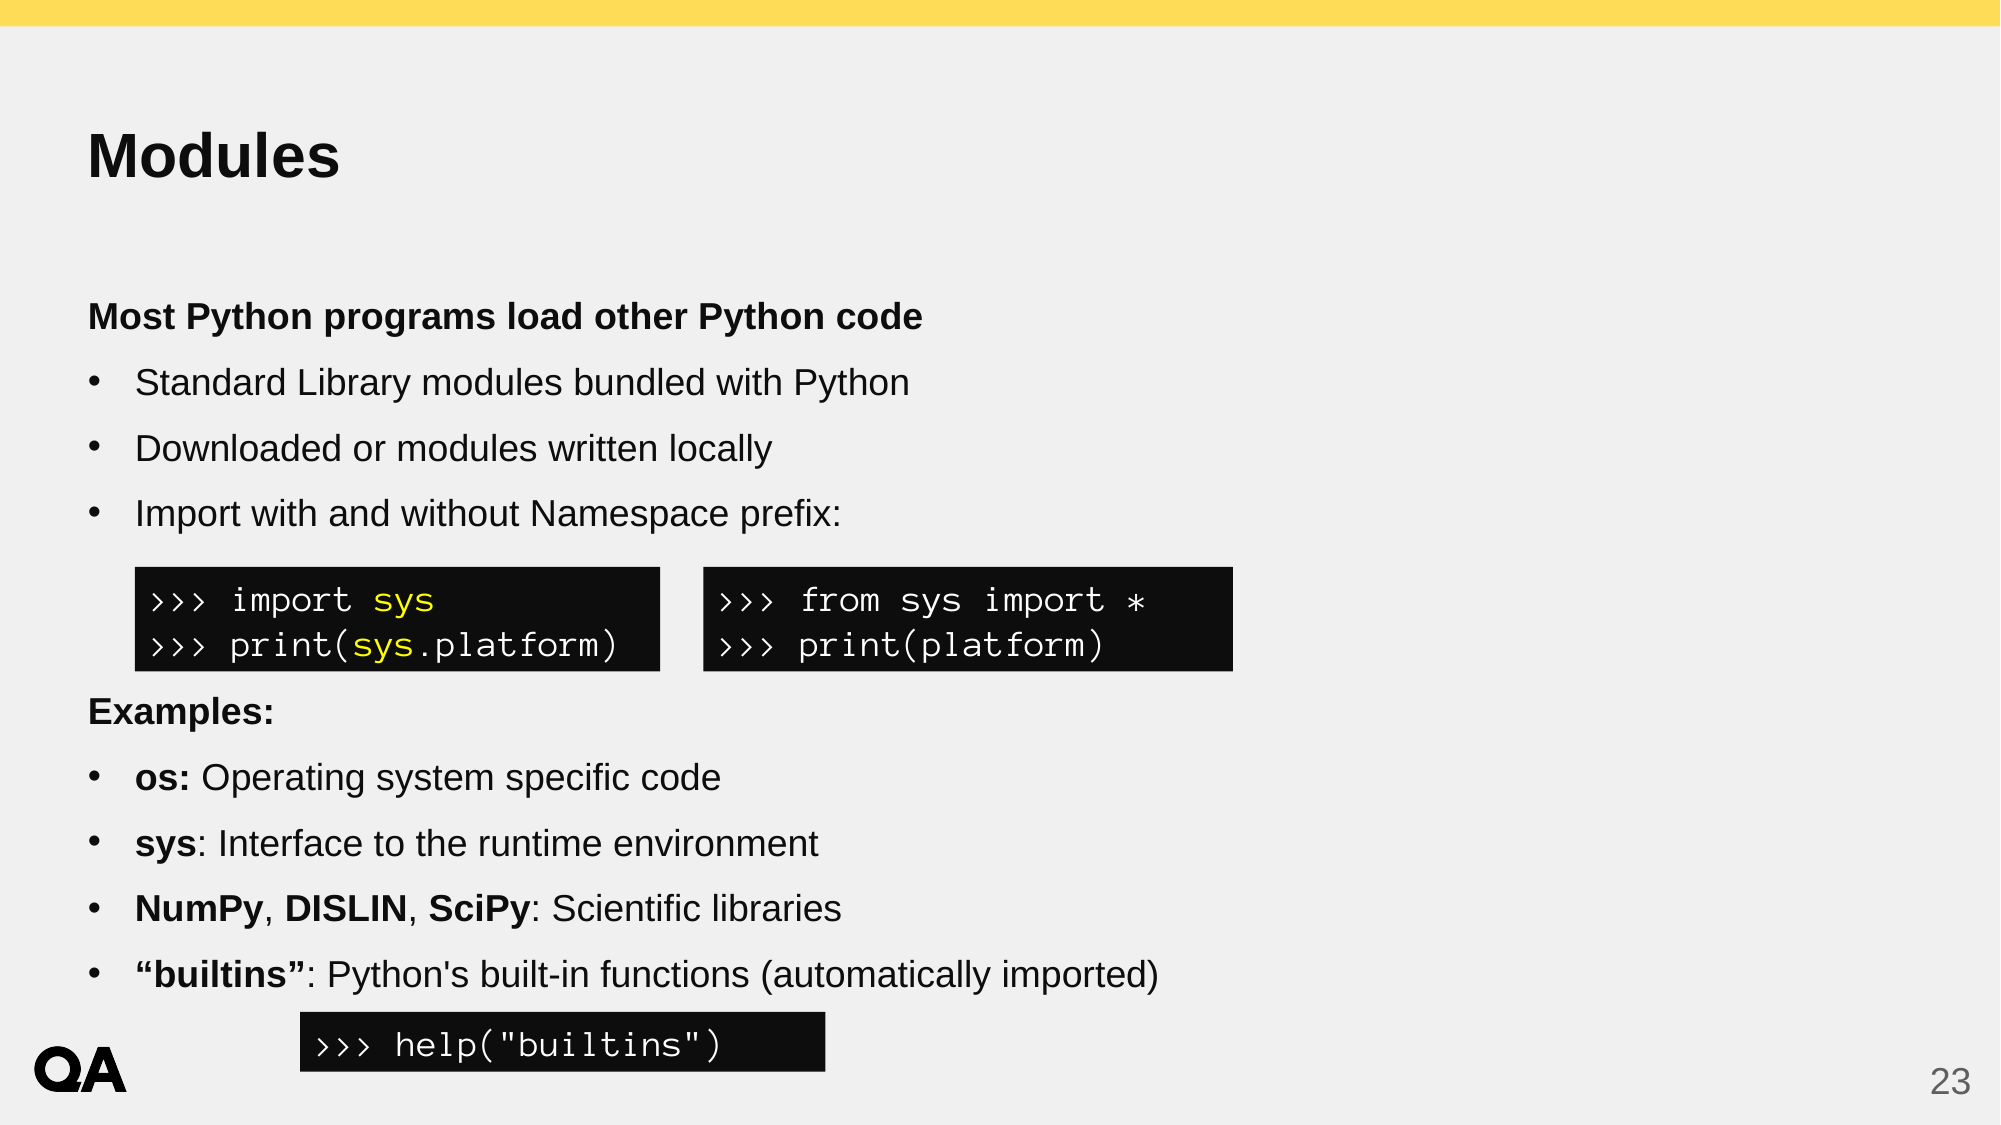

# Modules
Most Python programs load other Python code
Standard Library modules bundled with Python
Downloaded or modules written locally
Import with and without Namespace prefix:

Examples:
os: Operating system specific code
sys: Interface to the runtime environment
NumPy, DISLIN, SciPy: Scientific libraries
“builtins”: Python's built-in functions (automatically imported)

>>> import sys
>>> print(sys.platform)
>>> from sys import *
>>> print(platform)
>>> help("builtins")
23